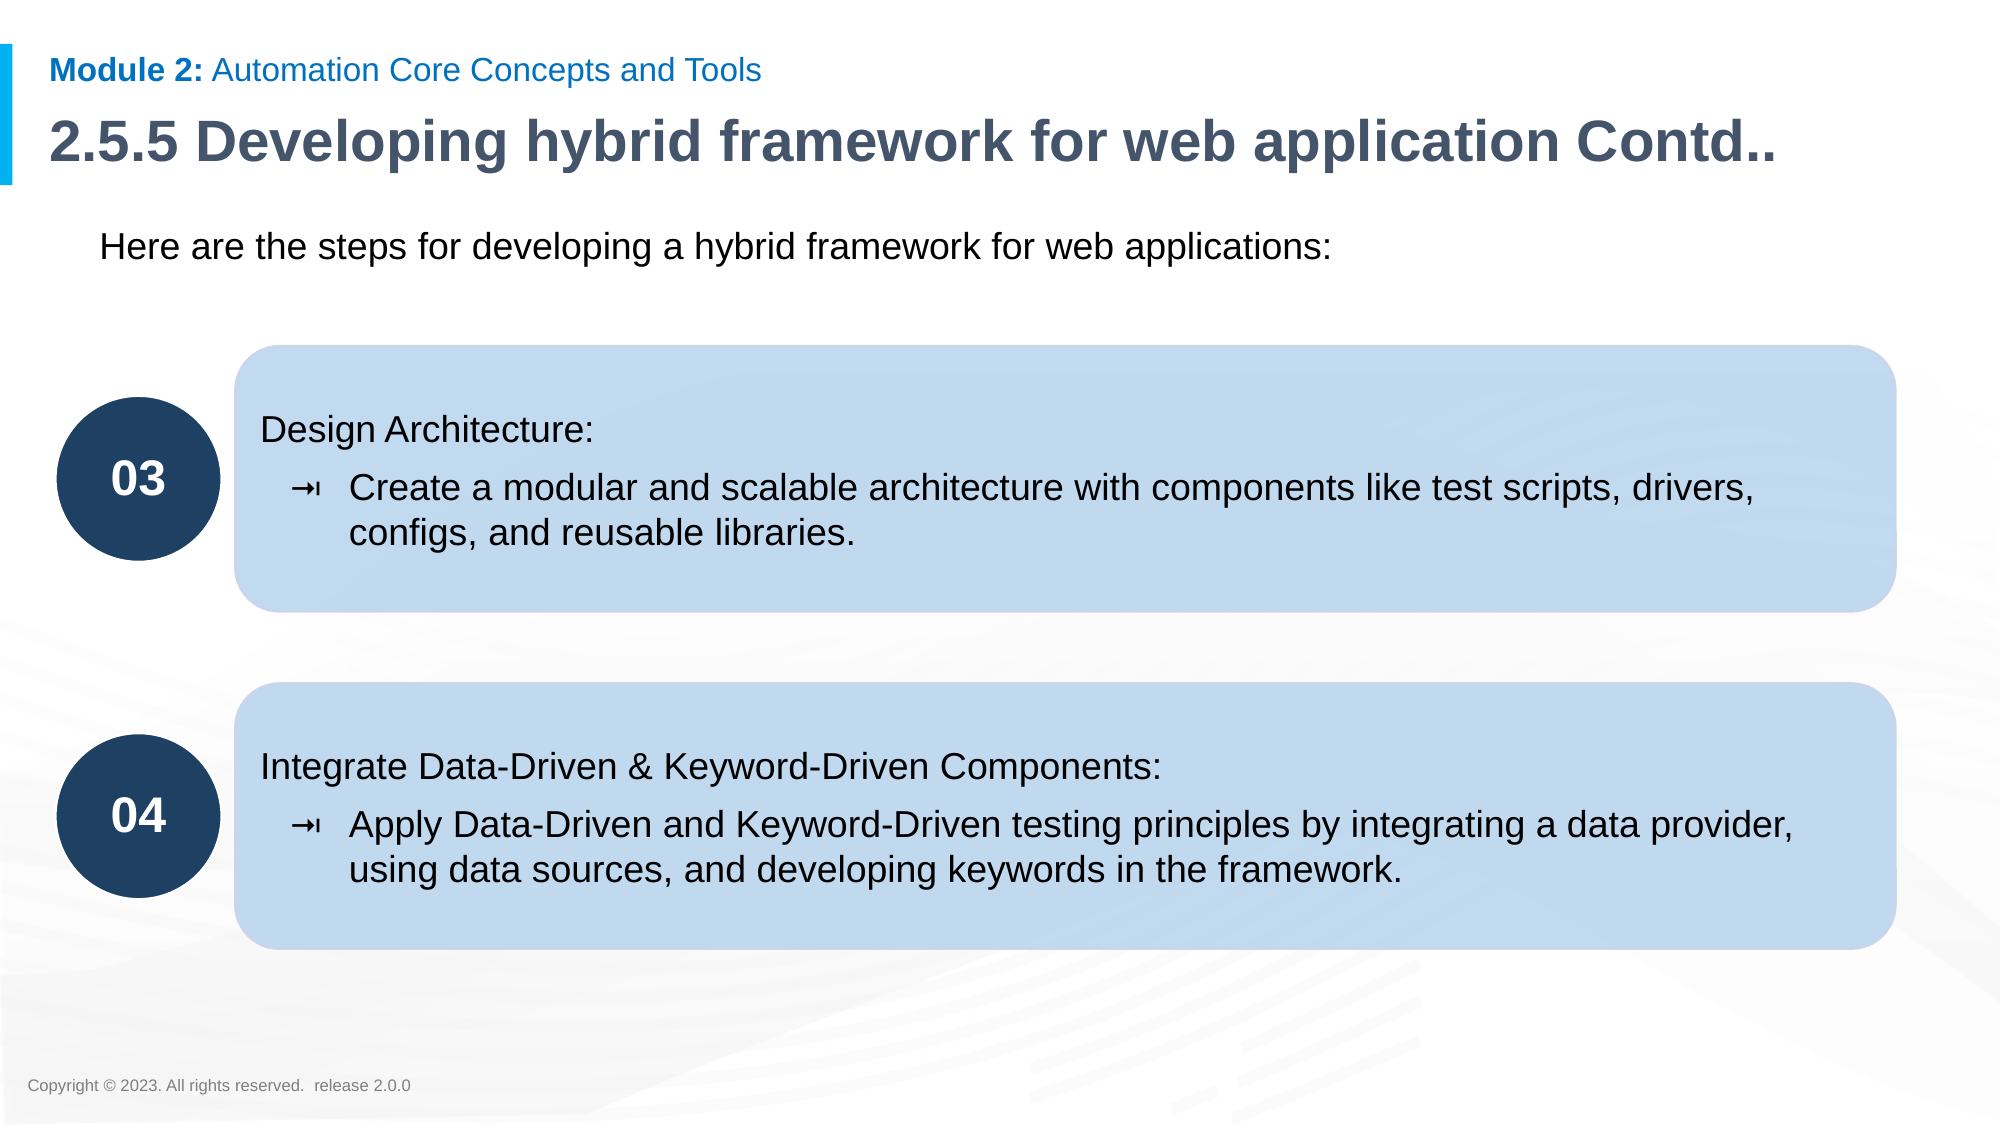

# 2.5.5 Developing hybrid framework for web application Contd..
Here are the steps for developing a hybrid framework for web applications:

Design Architecture:
Create a modular and scalable architecture with components like test scripts, drivers, configs, and reusable libraries.
03
Integrate Data-Driven & Keyword-Driven Components:
Apply Data-Driven and Keyword-Driven testing principles by integrating a data provider, using data sources, and developing keywords in the framework.
04